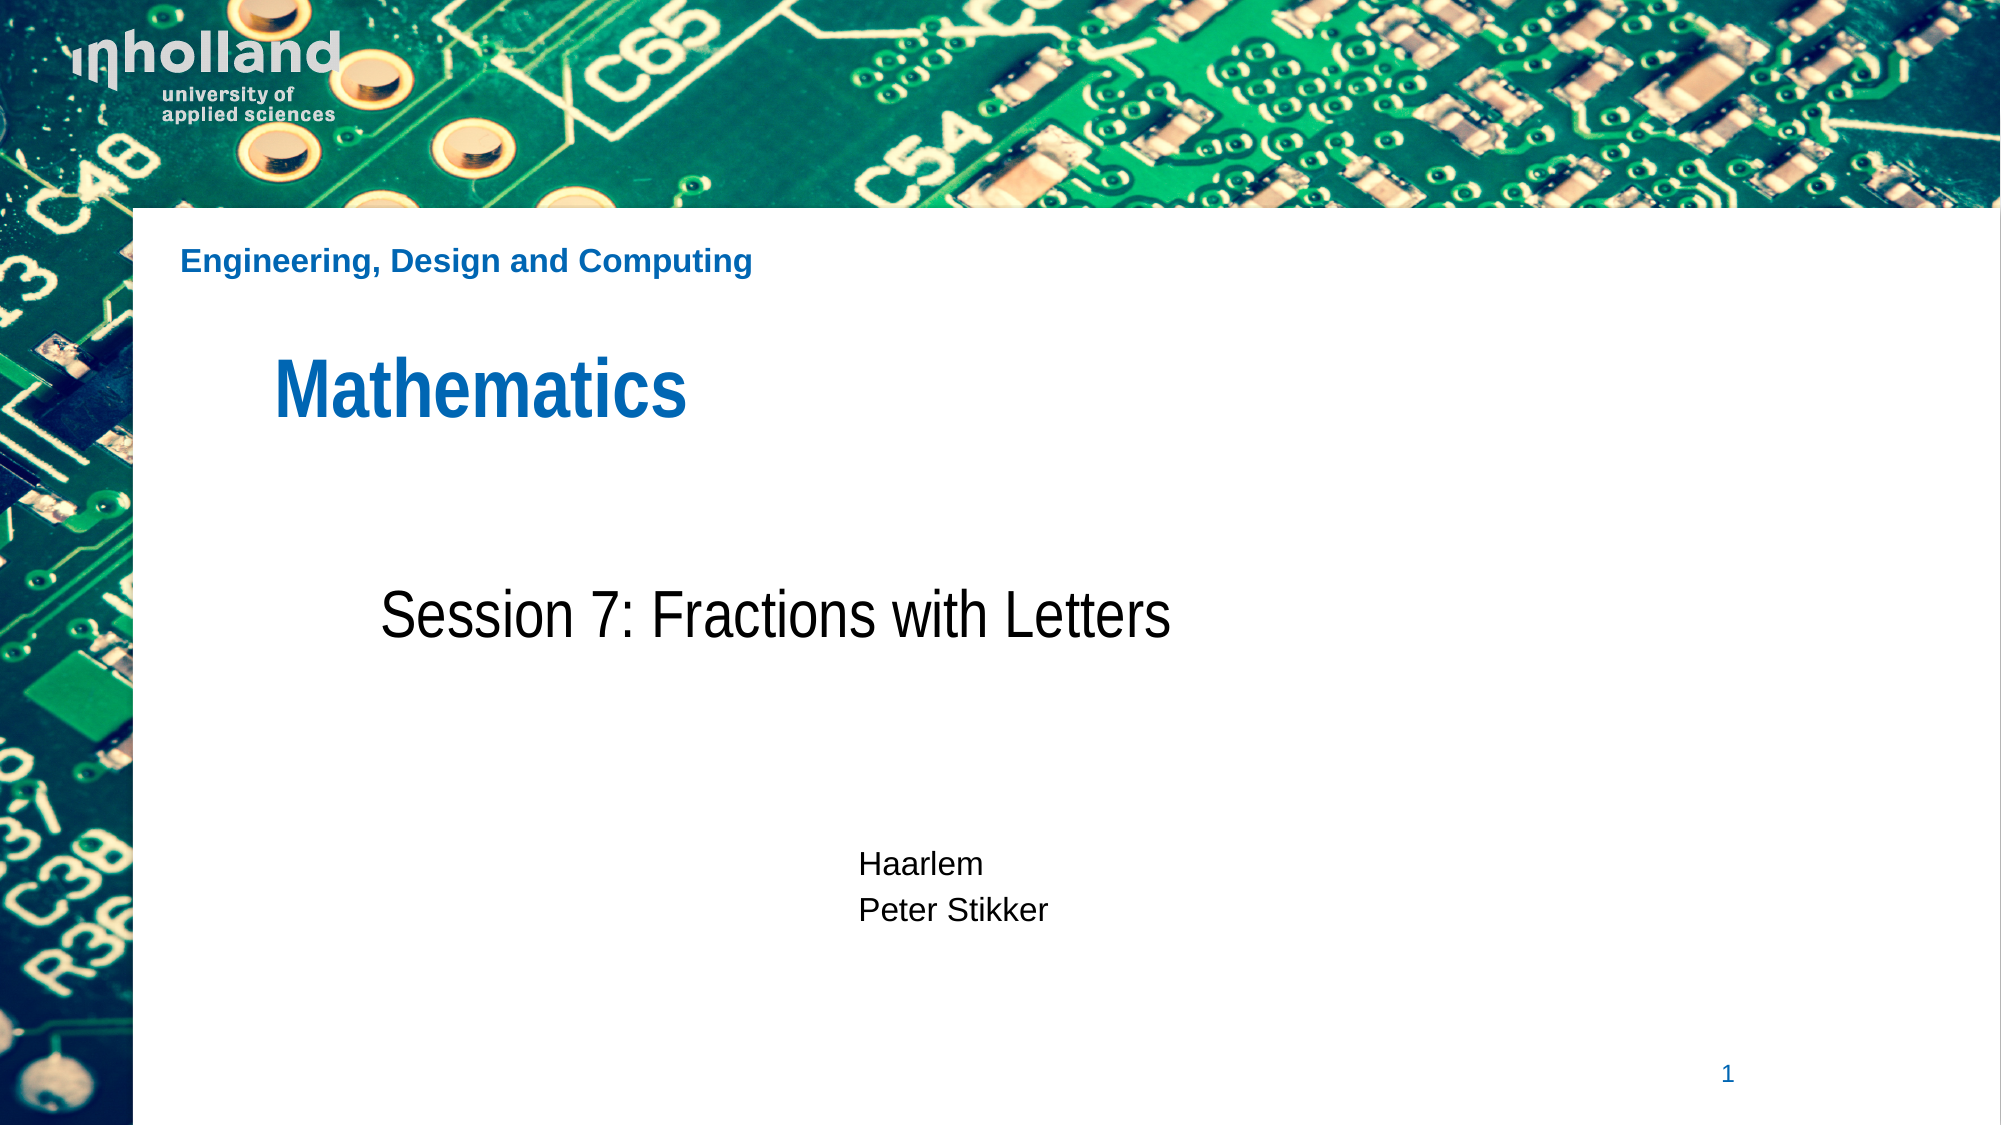

# Mathematics
Session 7: Fractions with Letters
Haarlem
Peter Stikker
1